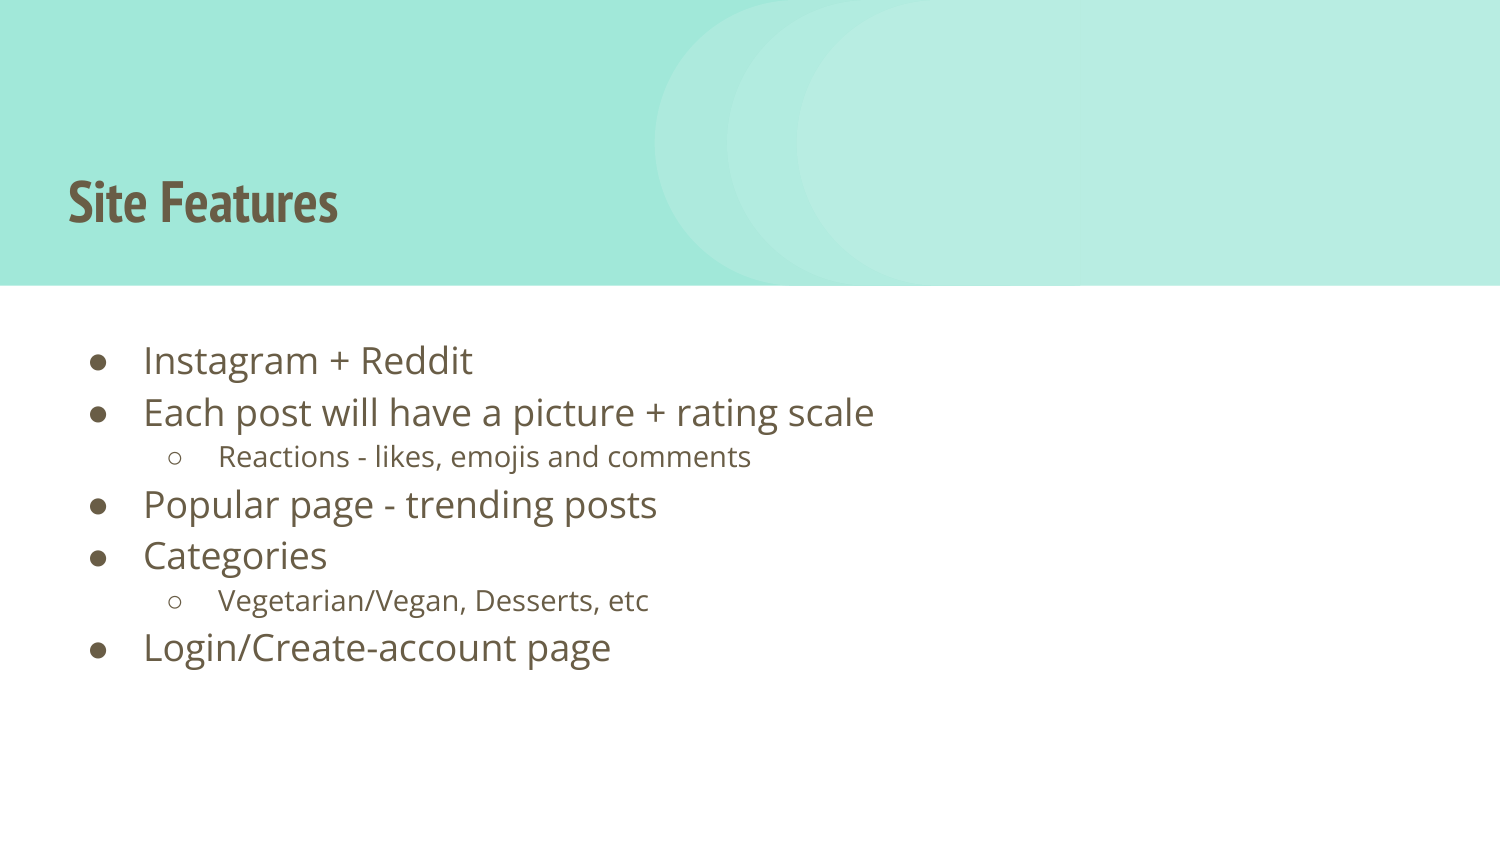

# Site Features
Instagram + Reddit
Each post will have a picture + rating scale
Reactions - likes, emojis and comments
Popular page - trending posts
Categories
Vegetarian/Vegan, Desserts, etc
Login/Create-account page